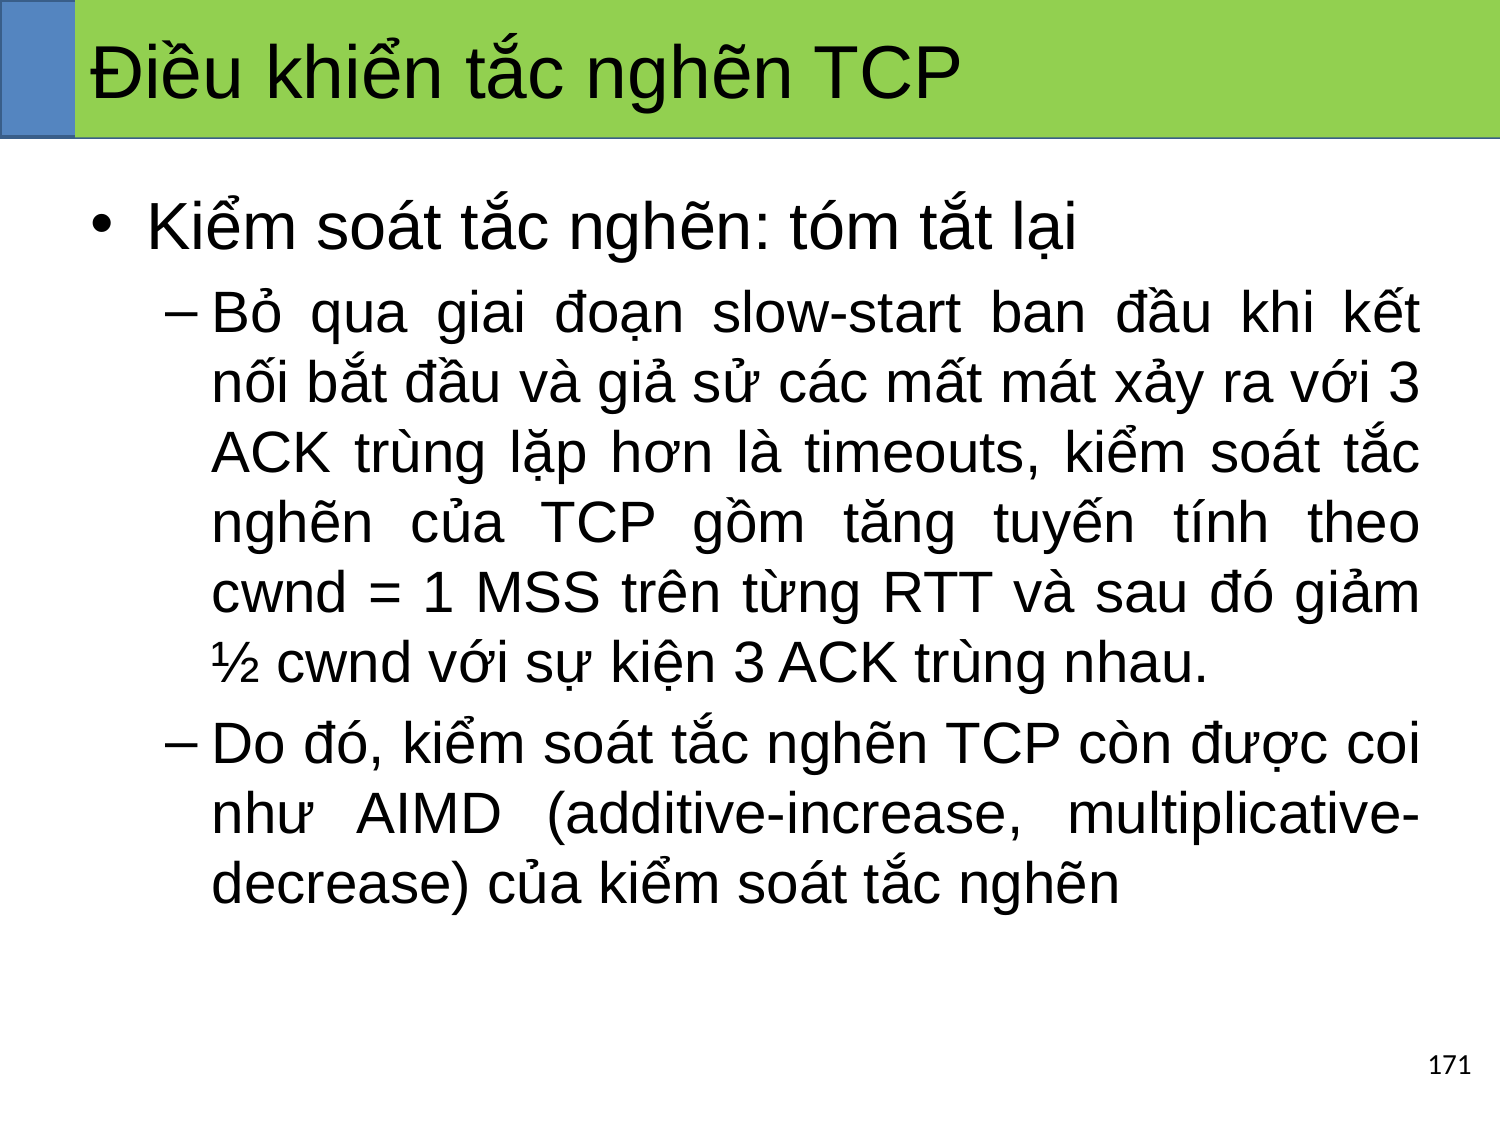

# Điều khiển tắc nghẽn TCP
Kiểm soát tắc nghẽn: tóm tắt lại
Bỏ qua giai đoạn slow-start ban đầu khi kết nối bắt đầu và giả sử các mất mát xảy ra với 3 ACK trùng lặp hơn là timeouts, kiểm soát tắc nghẽn của TCP gồm tăng tuyến tính theo cwnd = 1 MSS trên từng RTT và sau đó giảm ½ cwnd với sự kiện 3 ACK trùng nhau.
Do đó, kiểm soát tắc nghẽn TCP còn được coi như AIMD (additive-increase, multiplicative-decrease) của kiểm soát tắc nghẽn

171